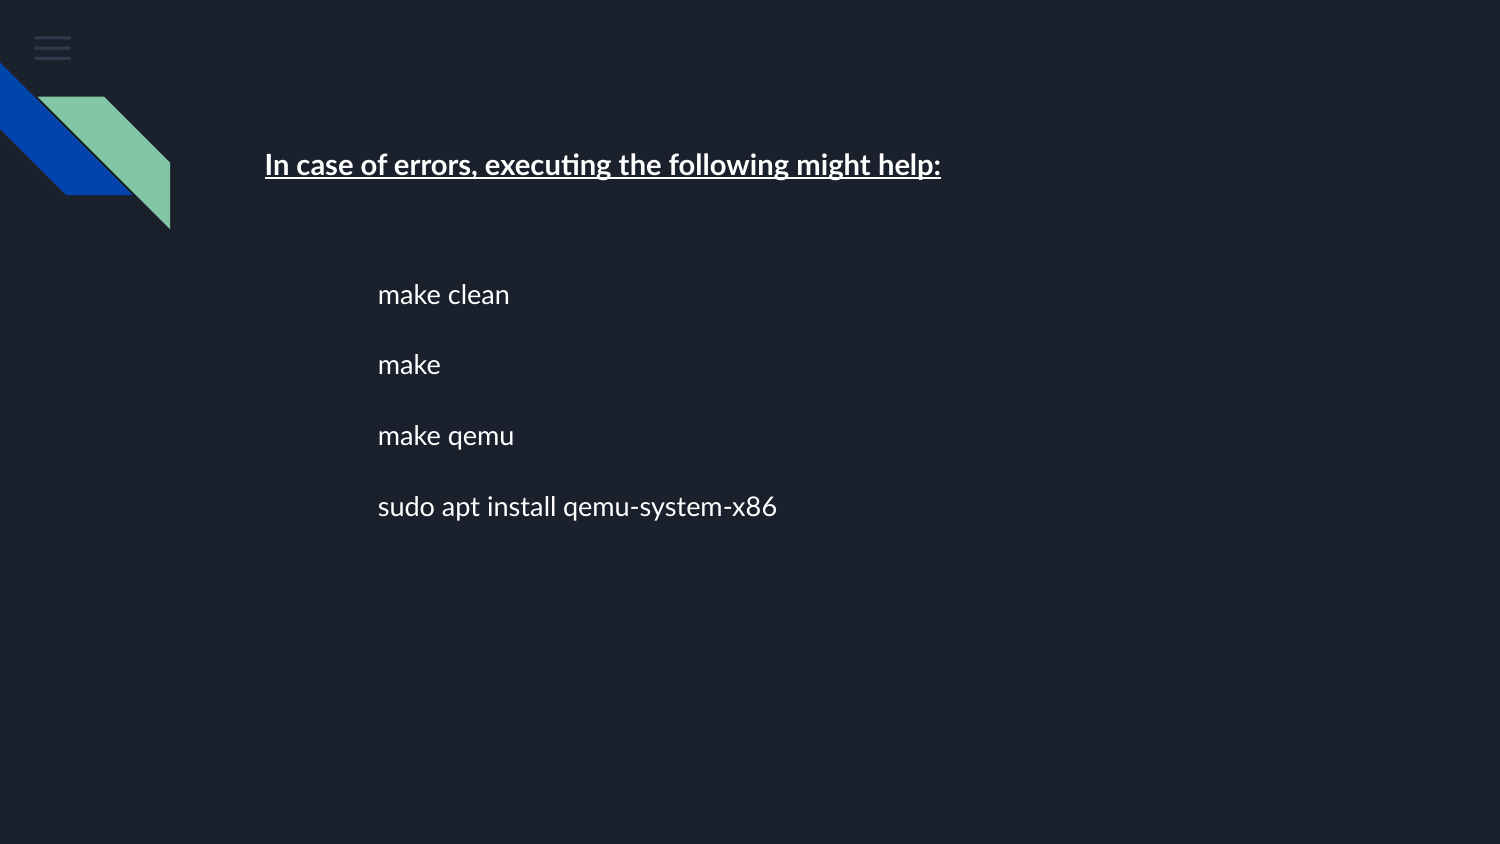

In case of errors, executing the following might help:
	make clean
	make
	make qemu
	sudo apt install qemu-system-x86